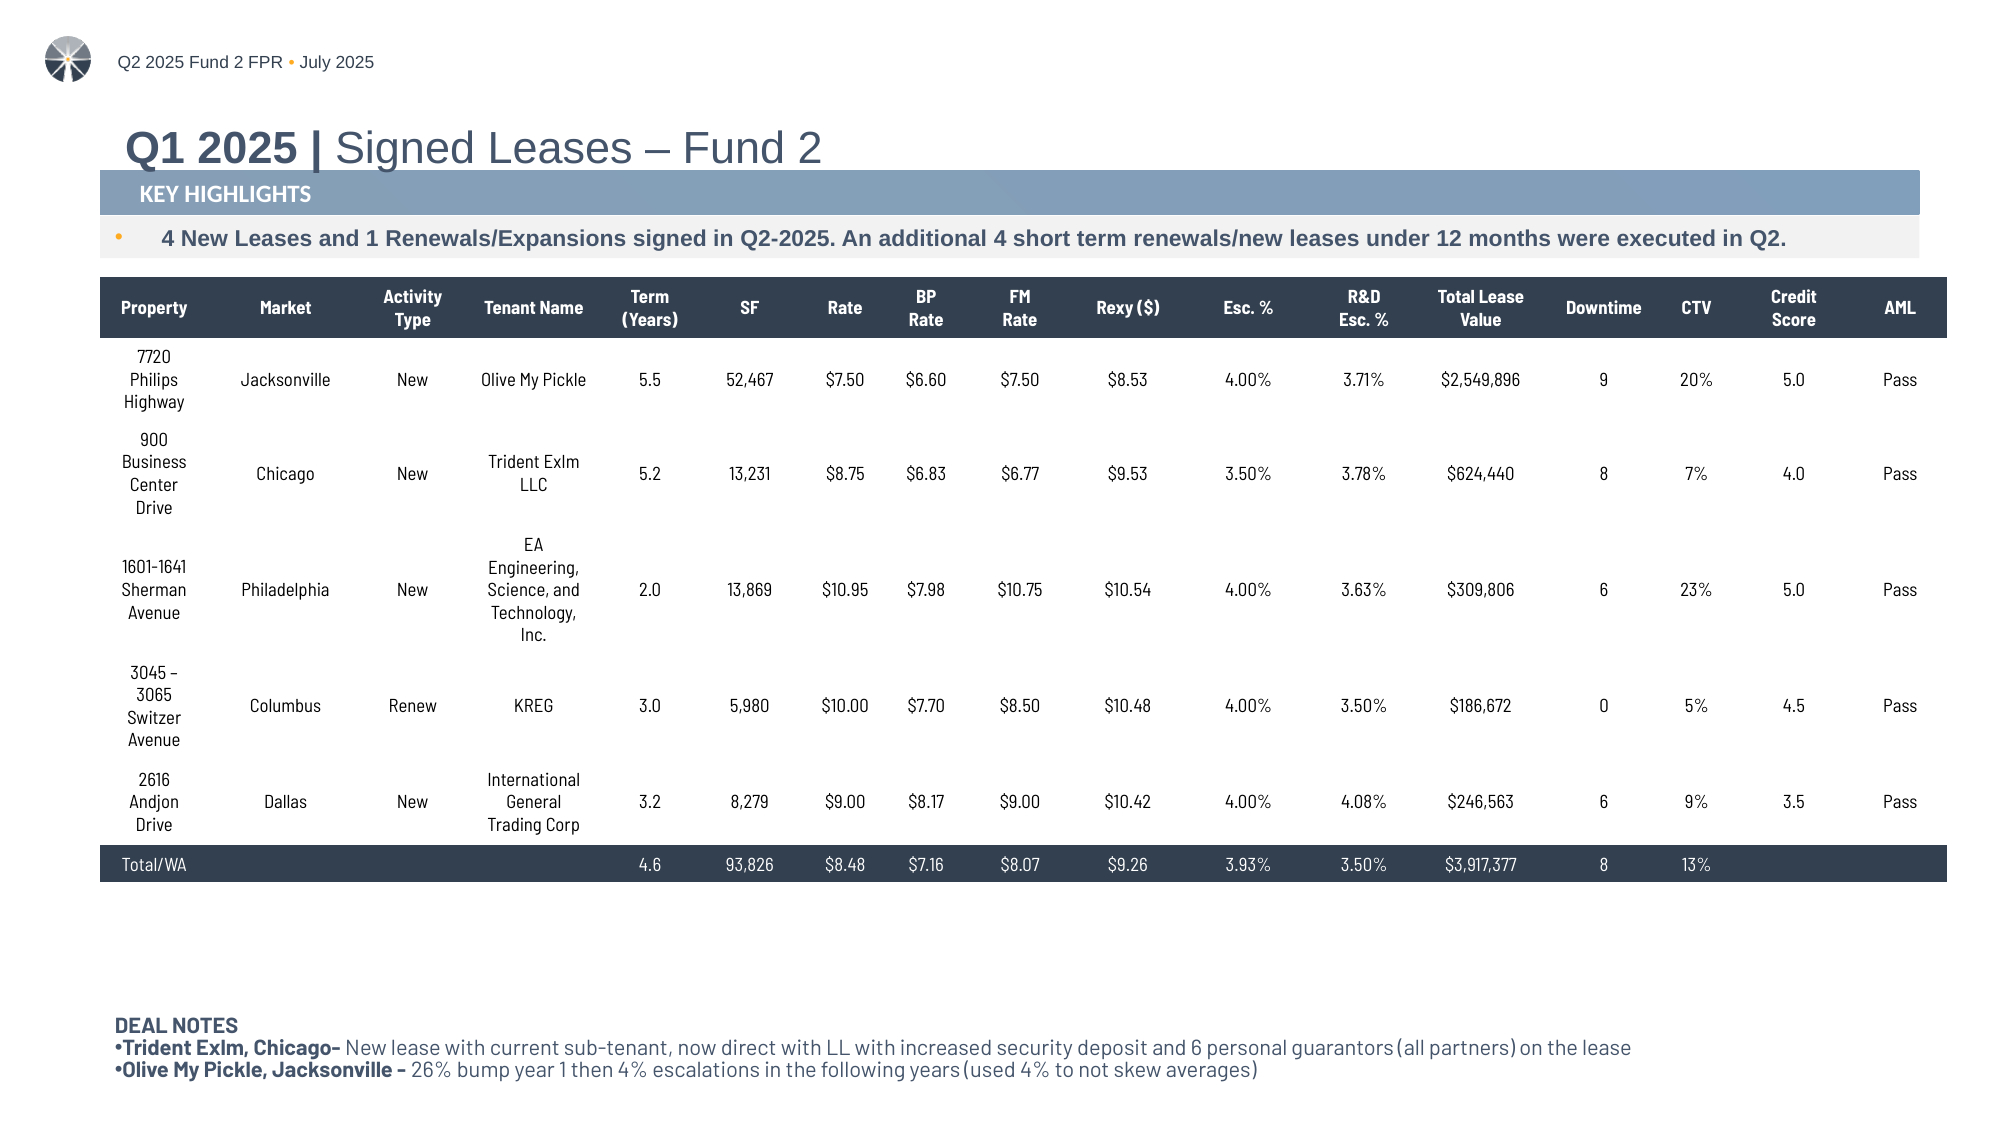

# Q1 2025 | Signed Leases – Fund 2

KEY HIGHLIGHTS
4 New Leases and 1 Renewals/Expansions signed in Q2-2025. An additional 4 short term renewals/new leases under 12 months were executed in Q2.
| Property | Market | Activity Type | Tenant Name | Term (Years) | SF | Rate | BP Rate | FM Rate | Rexy ($) | Esc. % | R&D Esc. % | Total Lease Value | Downtime | CTV | Credit Score | AML |
| --- | --- | --- | --- | --- | --- | --- | --- | --- | --- | --- | --- | --- | --- | --- | --- | --- |
| 7720 Philips Highway | Jacksonville | New | Olive My Pickle | 5.5 | 52,467 | $7.50 | $6.60 | $7.50 | $8.53 | 4.00% | 3.71% | $2,549,896 | 9 | 20% | 5.0 | Pass |
| 900 Business Center Drive | Chicago | New | Trident ExIm LLC | 5.2 | 13,231 | $8.75 | $6.83 | $6.77 | $9.53 | 3.50% | 3.78% | $624,440 | 8 | 7% | 4.0 | Pass |
| 1601-1641 Sherman Avenue | Philadelphia | New | EA Engineering, Science, and Technology, Inc. | 2.0 | 13,869 | $10.95 | $7.98 | $10.75 | $10.54 | 4.00% | 3.63% | $309,806 | 6 | 23% | 5.0 | Pass |
| 3045 – 3065 Switzer Avenue | Columbus | Renew | KREG | 3.0 | 5,980 | $10.00 | $7.70 | $8.50 | $10.48 | 4.00% | 3.50% | $186,672 | 0 | 5% | 4.5 | Pass |
| 2616 Andjon Drive | Dallas | New | International General Trading Corp | 3.2 | 8,279 | $9.00 | $8.17 | $9.00 | $10.42 | 4.00% | 4.08% | $246,563 | 6 | 9% | 3.5 | Pass |
| Total/WA |  |  |  | 4.6 | 93,826 | $8.48 | $7.16 | $8.07 | $9.26 | 3.93% | 3.50% | $3,917,377 | 8 | 13% |  |  |
DEAL NOTES ​
Trident Exlm, Chicago- New lease with current sub-tenant, now direct with LL with increased security deposit and 6 personal guarantors (all partners) on the lease
Olive My Pickle, Jacksonville - 26% bump year 1 then 4% escalations in the following years (used 4% to not skew averages)